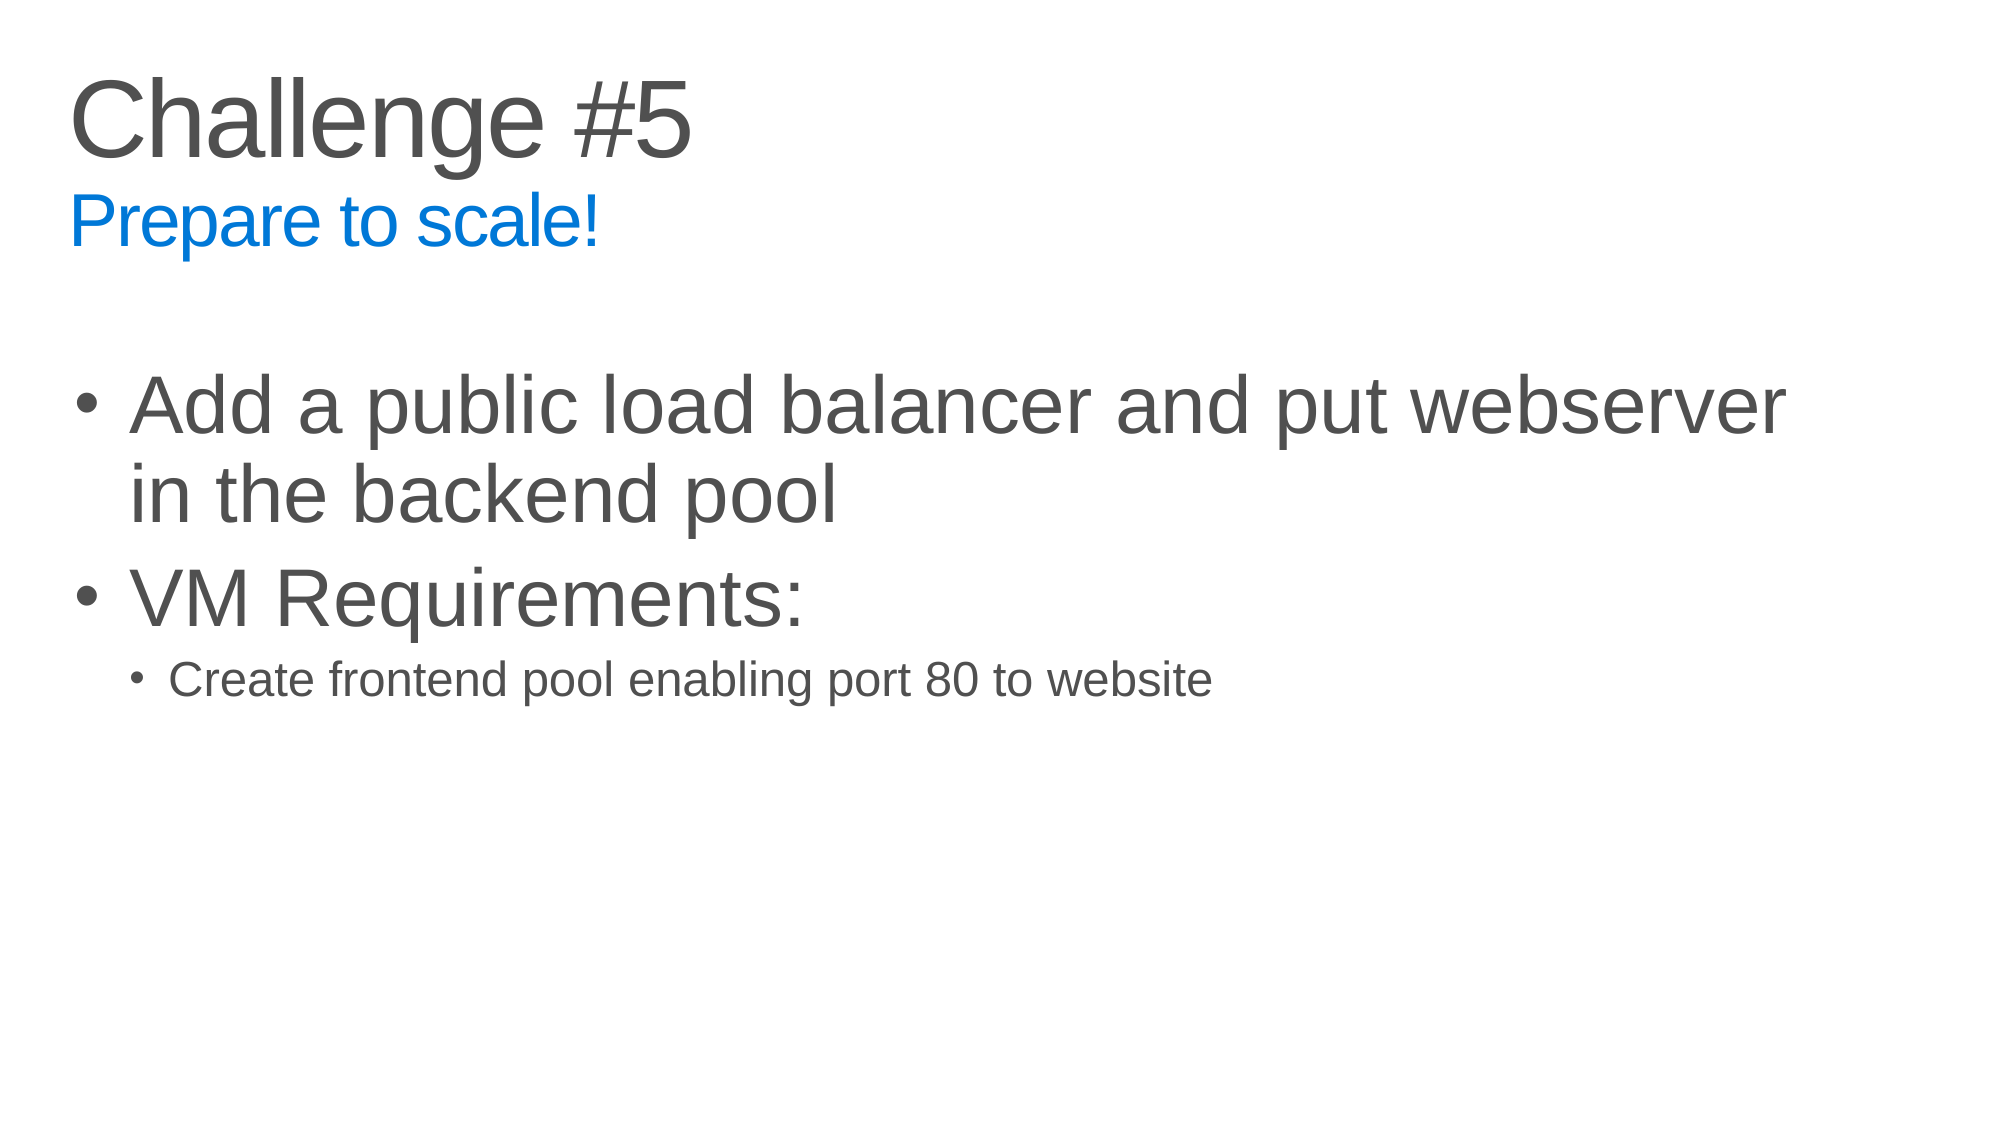

# Challenge #5 Prepare to scale!
Add a public load balancer and put webserver in the backend pool
VM Requirements:
Create frontend pool enabling port 80 to website